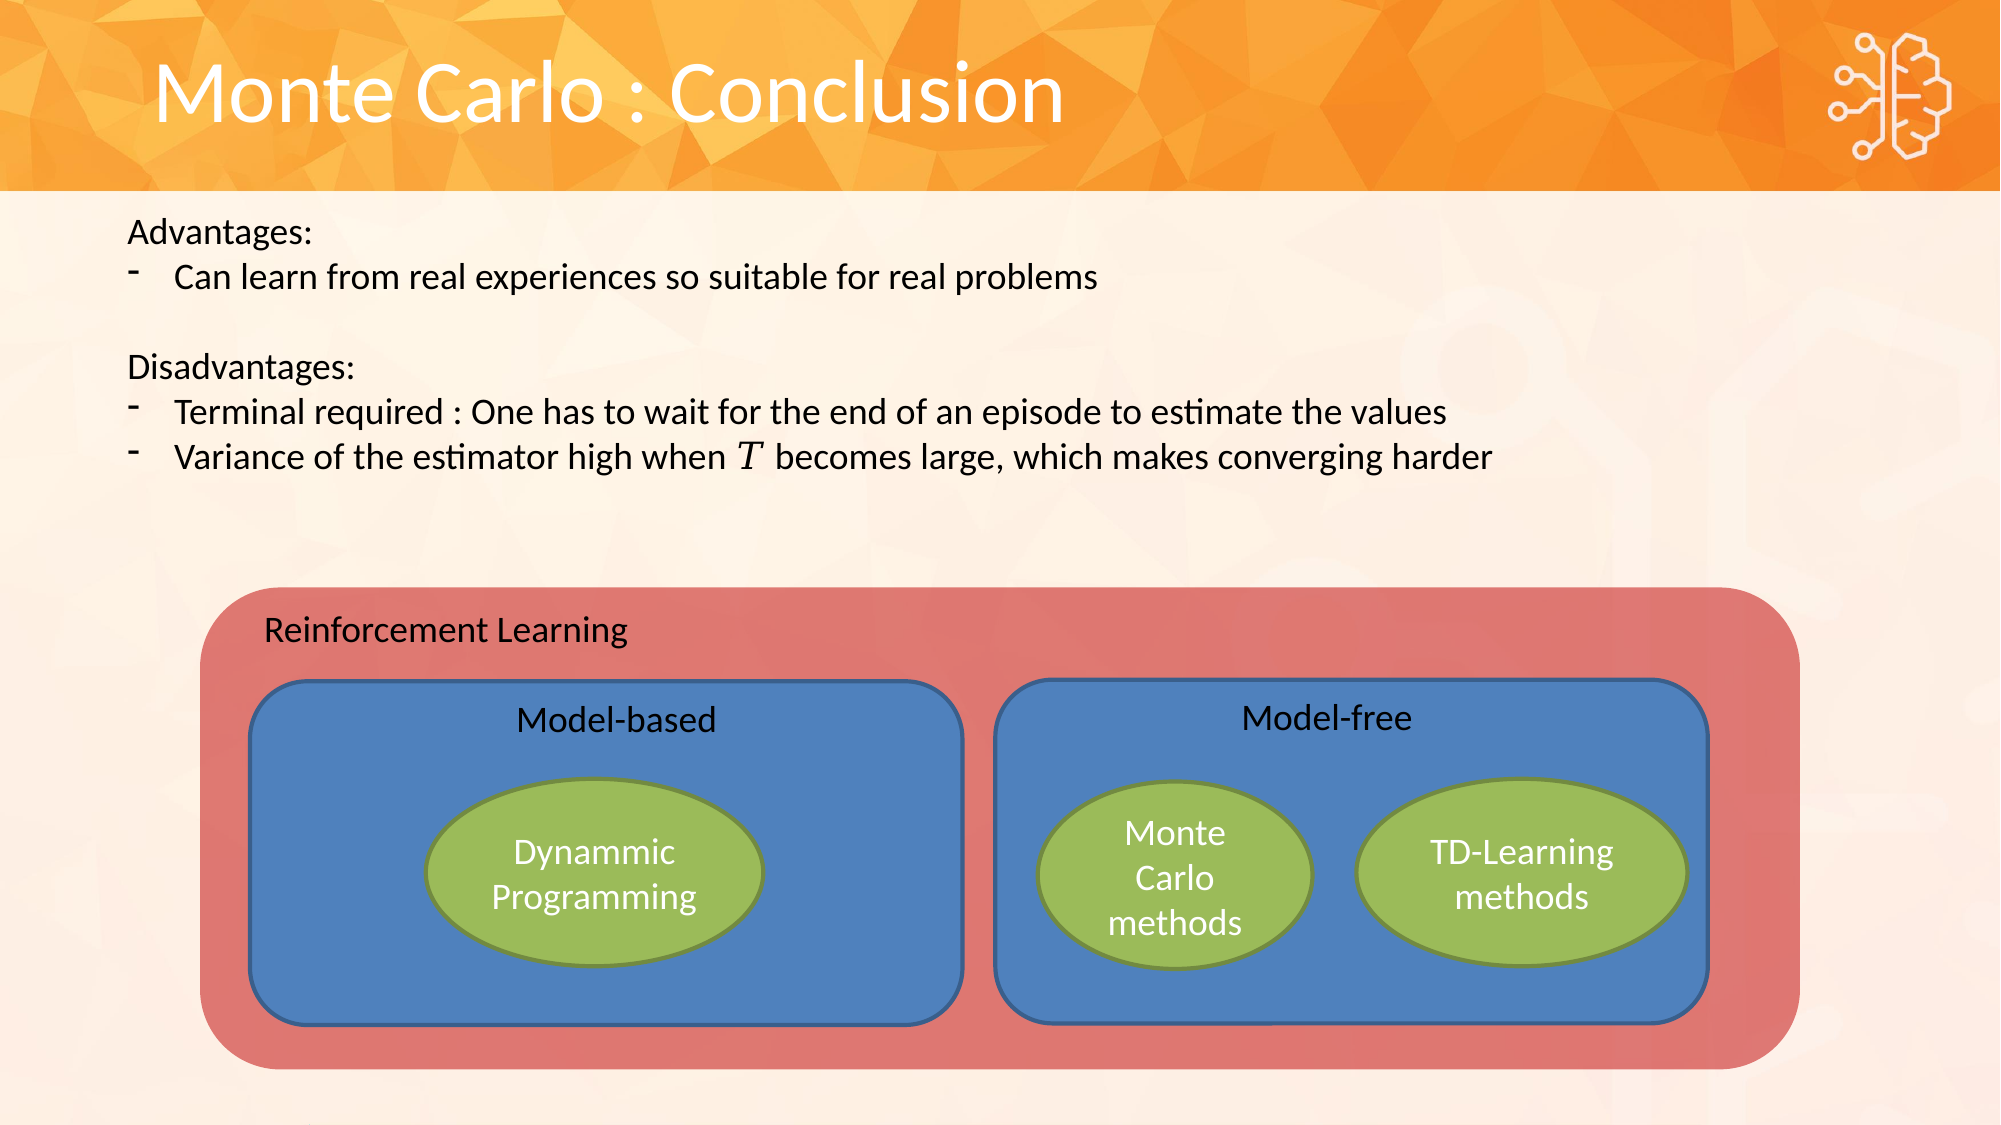

Monte Carlo : Conclusion
Advantages:
Can learn from real experiences so suitable for real problems

Disadvantages:
Terminal required : One has to wait for the end of an episode to estimate the values
Variance of the estimator high when 𝑇 becomes large, which makes converging harder

Reinforcement Learning

Model-free
Model-based
Dynammic Programming
TD-Learning methods
Monte Carlo methods